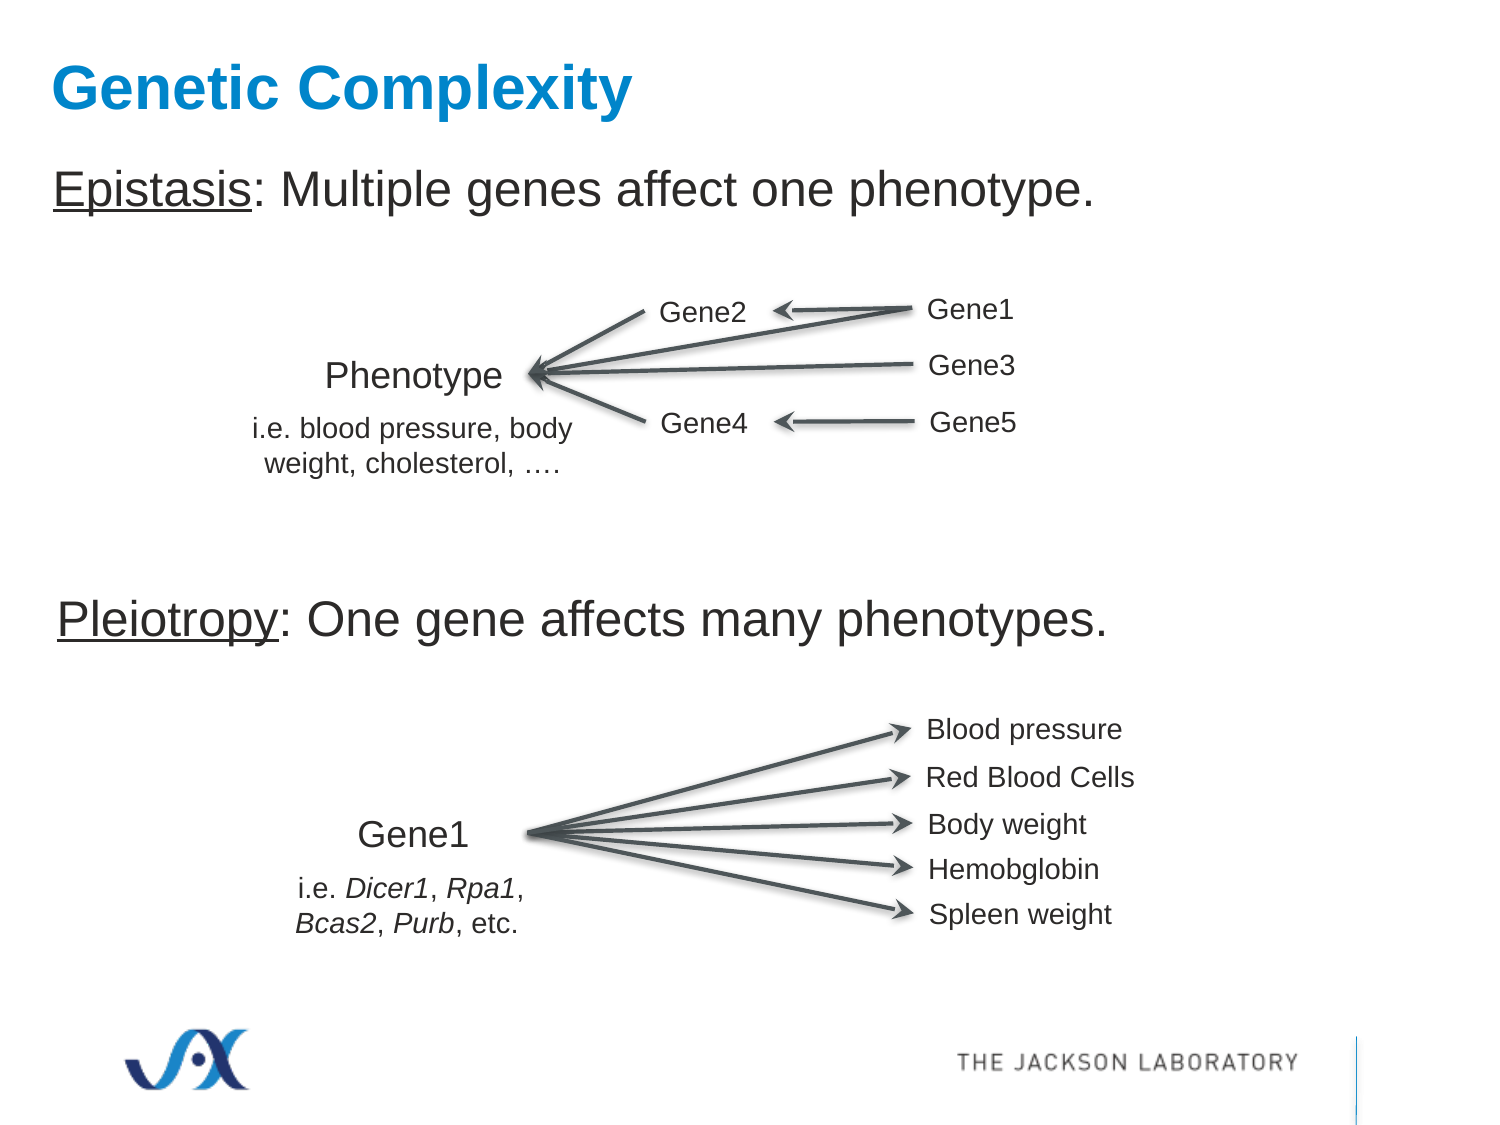

# Genetic Complexity
Epistasis: Multiple genes affect one phenotype.
Gene1
Gene2
Gene3
Phenotype
Gene5
Gene4
i.e. blood pressure, body weight, cholesterol, ….
Pleiotropy: One gene affects many phenotypes.
Blood pressure
Red Blood Cells
Body weight
Gene1
Hemobglobin
i.e. Dicer1, Rpa1, Bcas2, Purb, etc.
Spleen weight